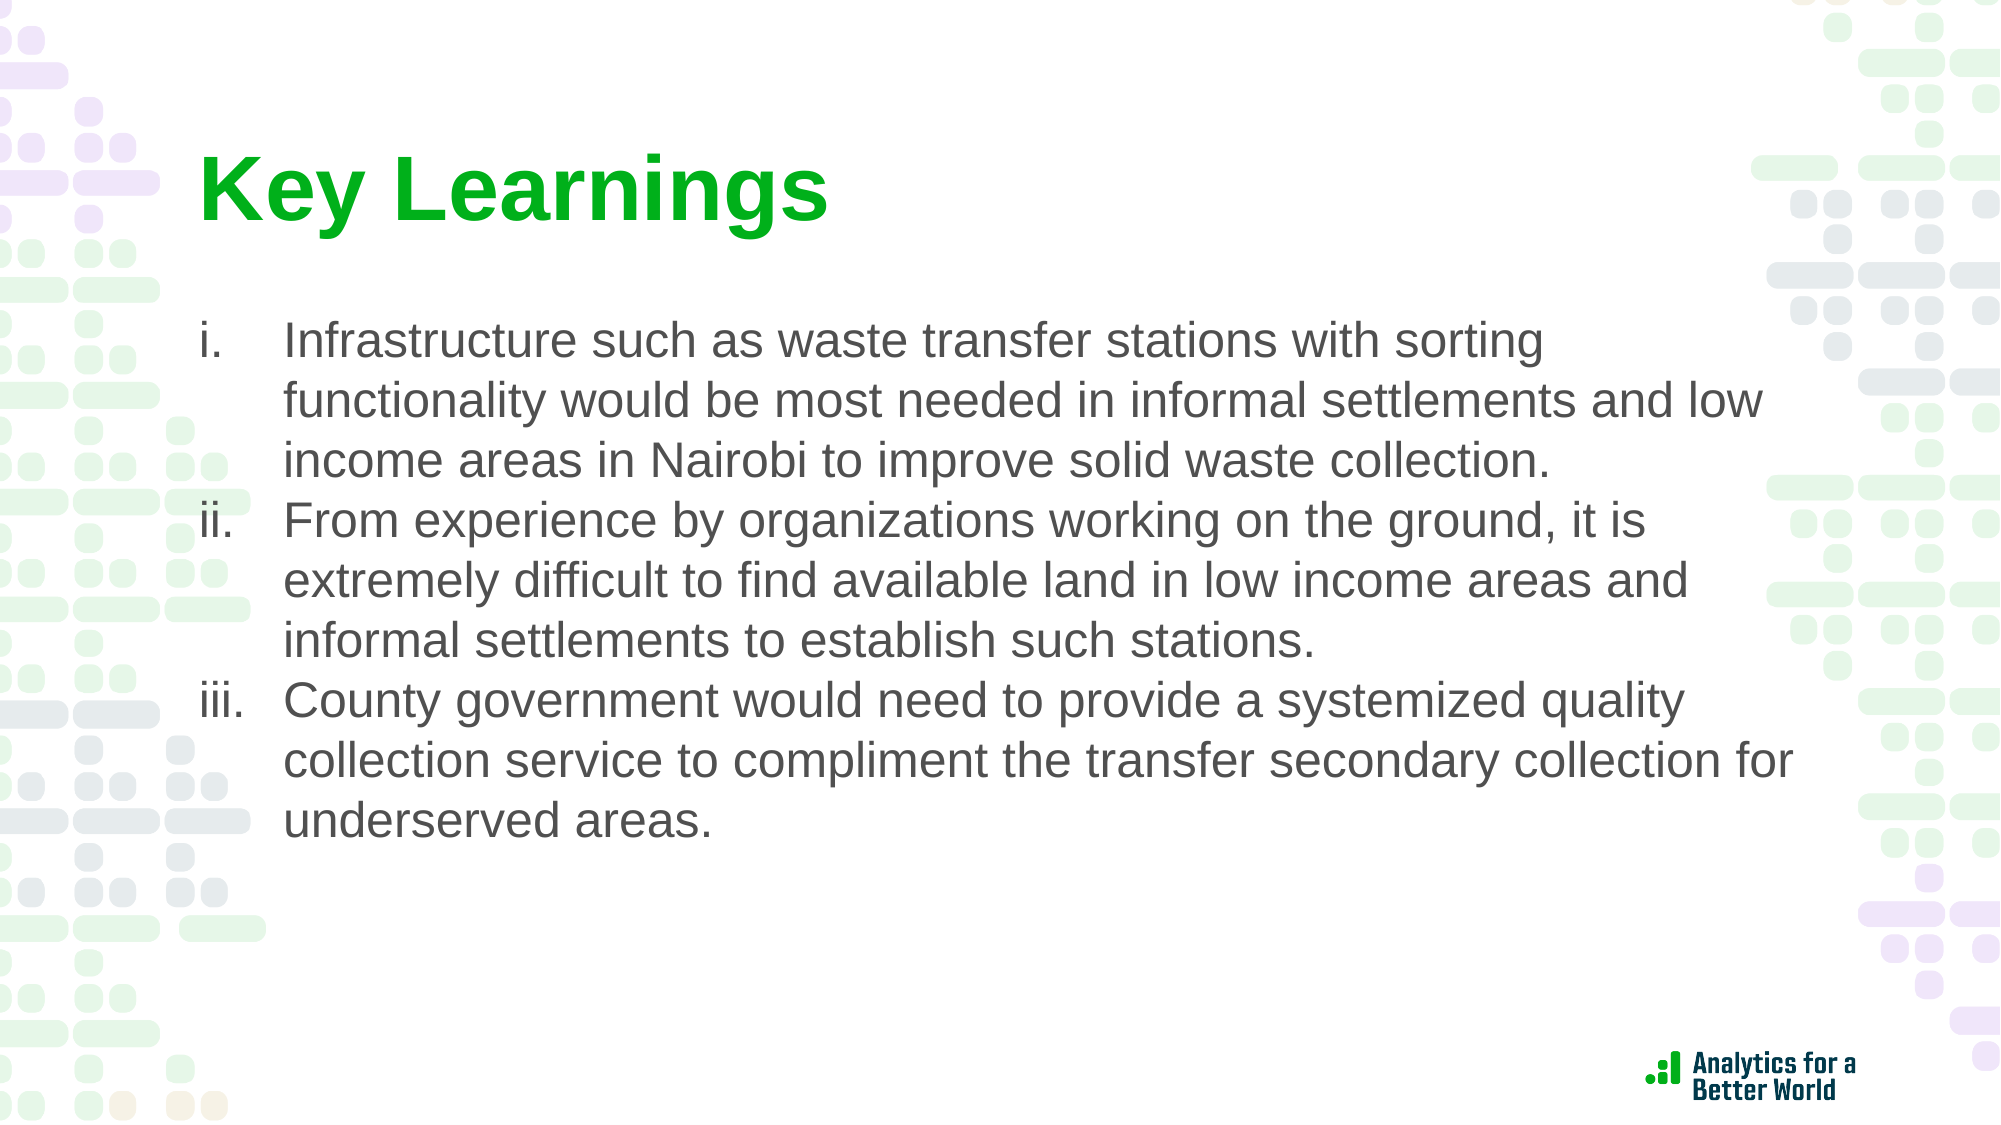

# Key Learnings
Infrastructure such as waste transfer stations with sorting functionality would be most needed in informal settlements and low income areas in Nairobi to improve solid waste collection.
From experience by organizations working on the ground, it is extremely difficult to find available land in low income areas and informal settlements to establish such stations.
County government would need to provide a systemized quality collection service to compliment the transfer secondary collection for underserved areas.